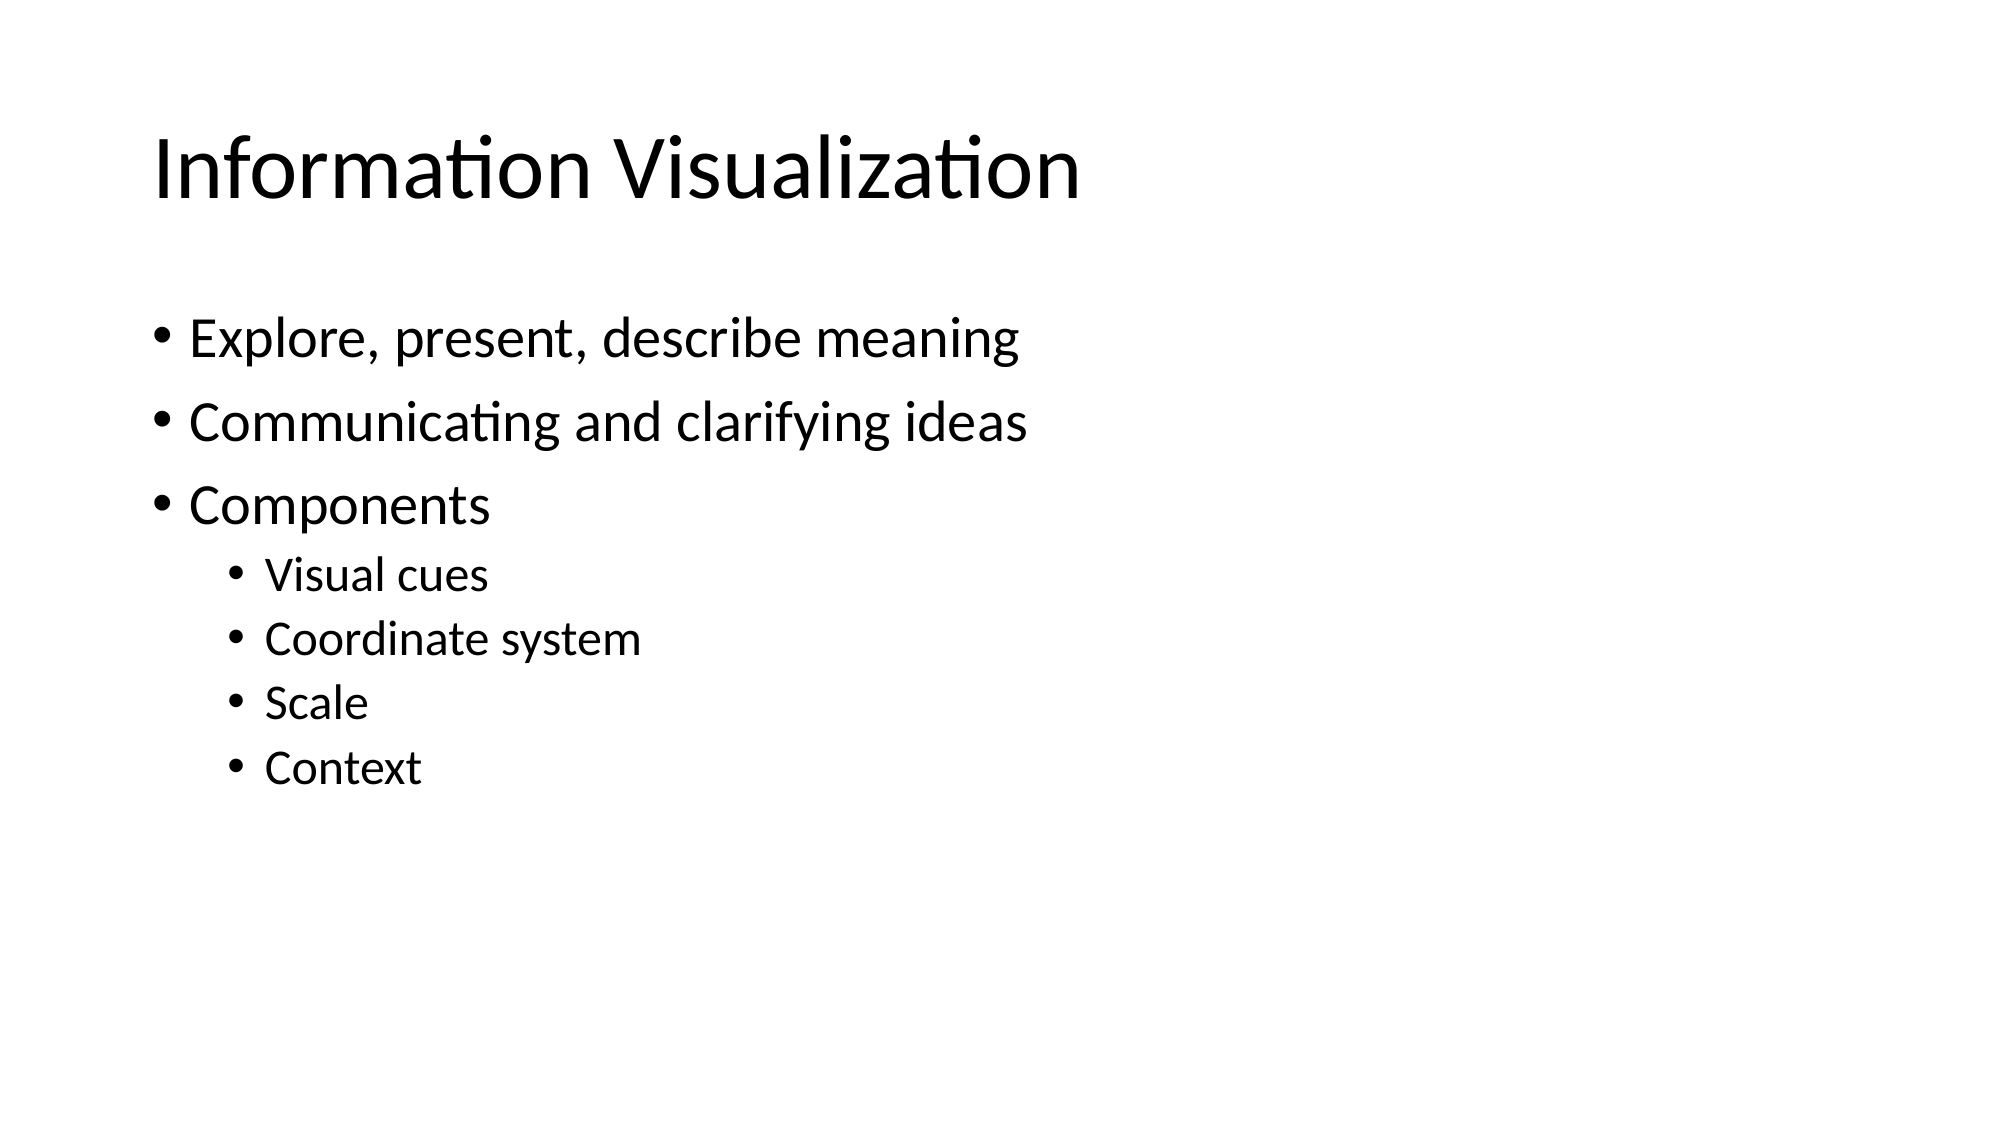

# Information Visualization
Explore, present, describe meaning
Communicating and clarifying ideas
Components
Visual cues
Coordinate system
Scale
Context